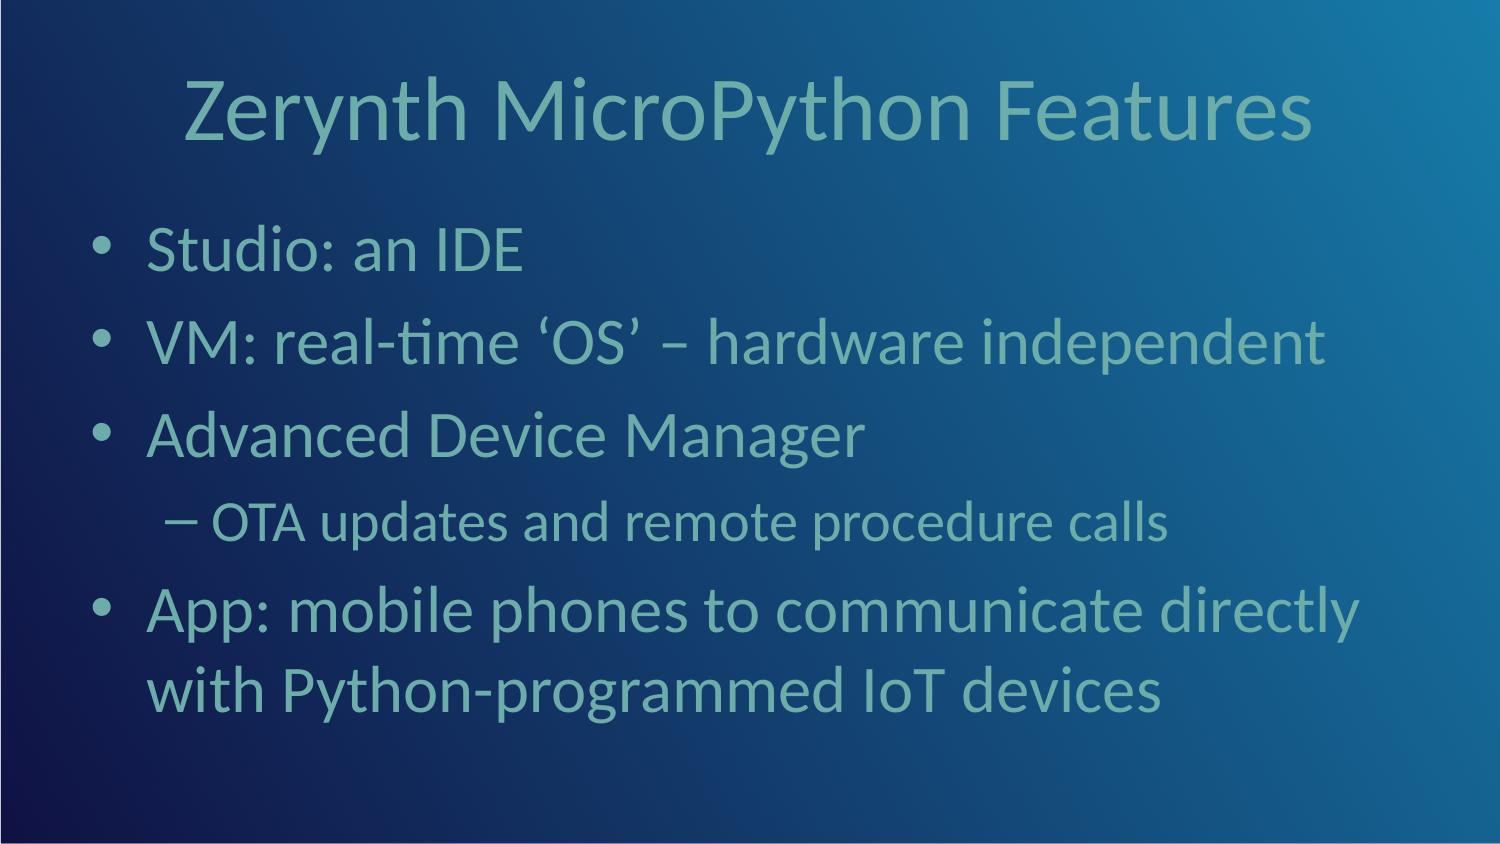

# Zerynth MicroPython Features
Studio: an IDE
VM: real-time ‘OS’ – hardware independent
Advanced Device Manager
OTA updates and remote procedure calls
App: mobile phones to communicate directly with Python-programmed IoT devices